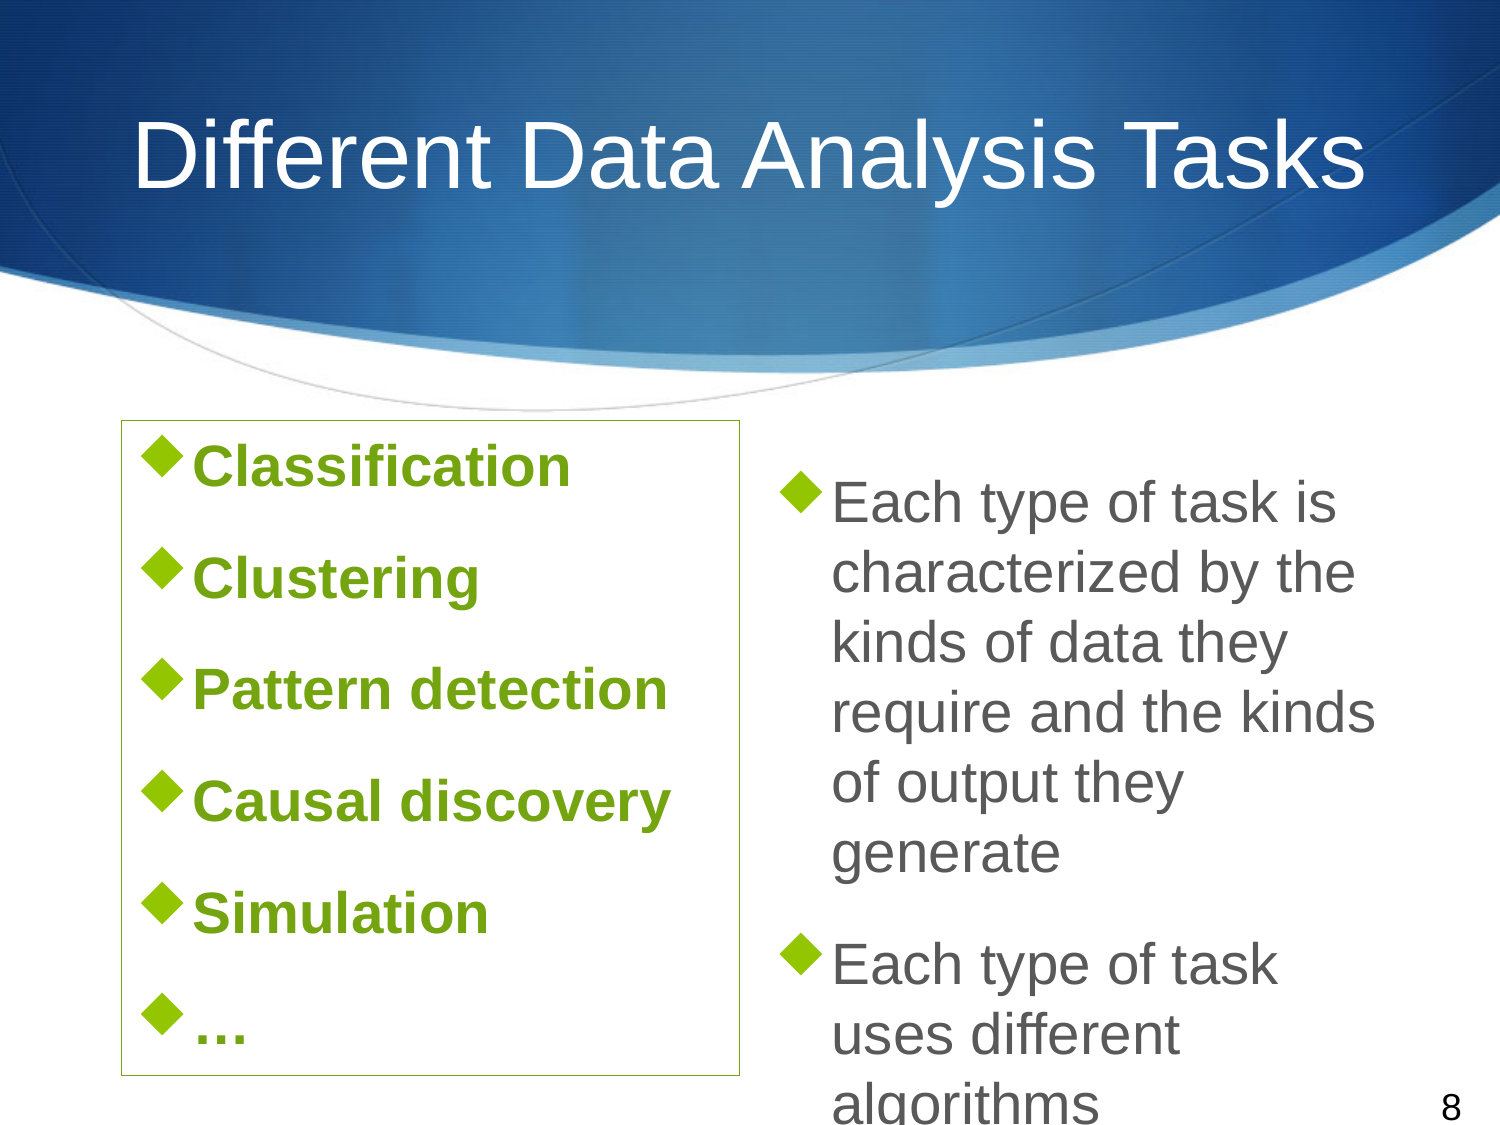

# Different Data Analysis Tasks
Classification
Clustering
Pattern detection
Causal discovery
Simulation
…
Each type of task is characterized by the kinds of data they require and the kinds of output they generate
Each type of task uses different algorithms
8